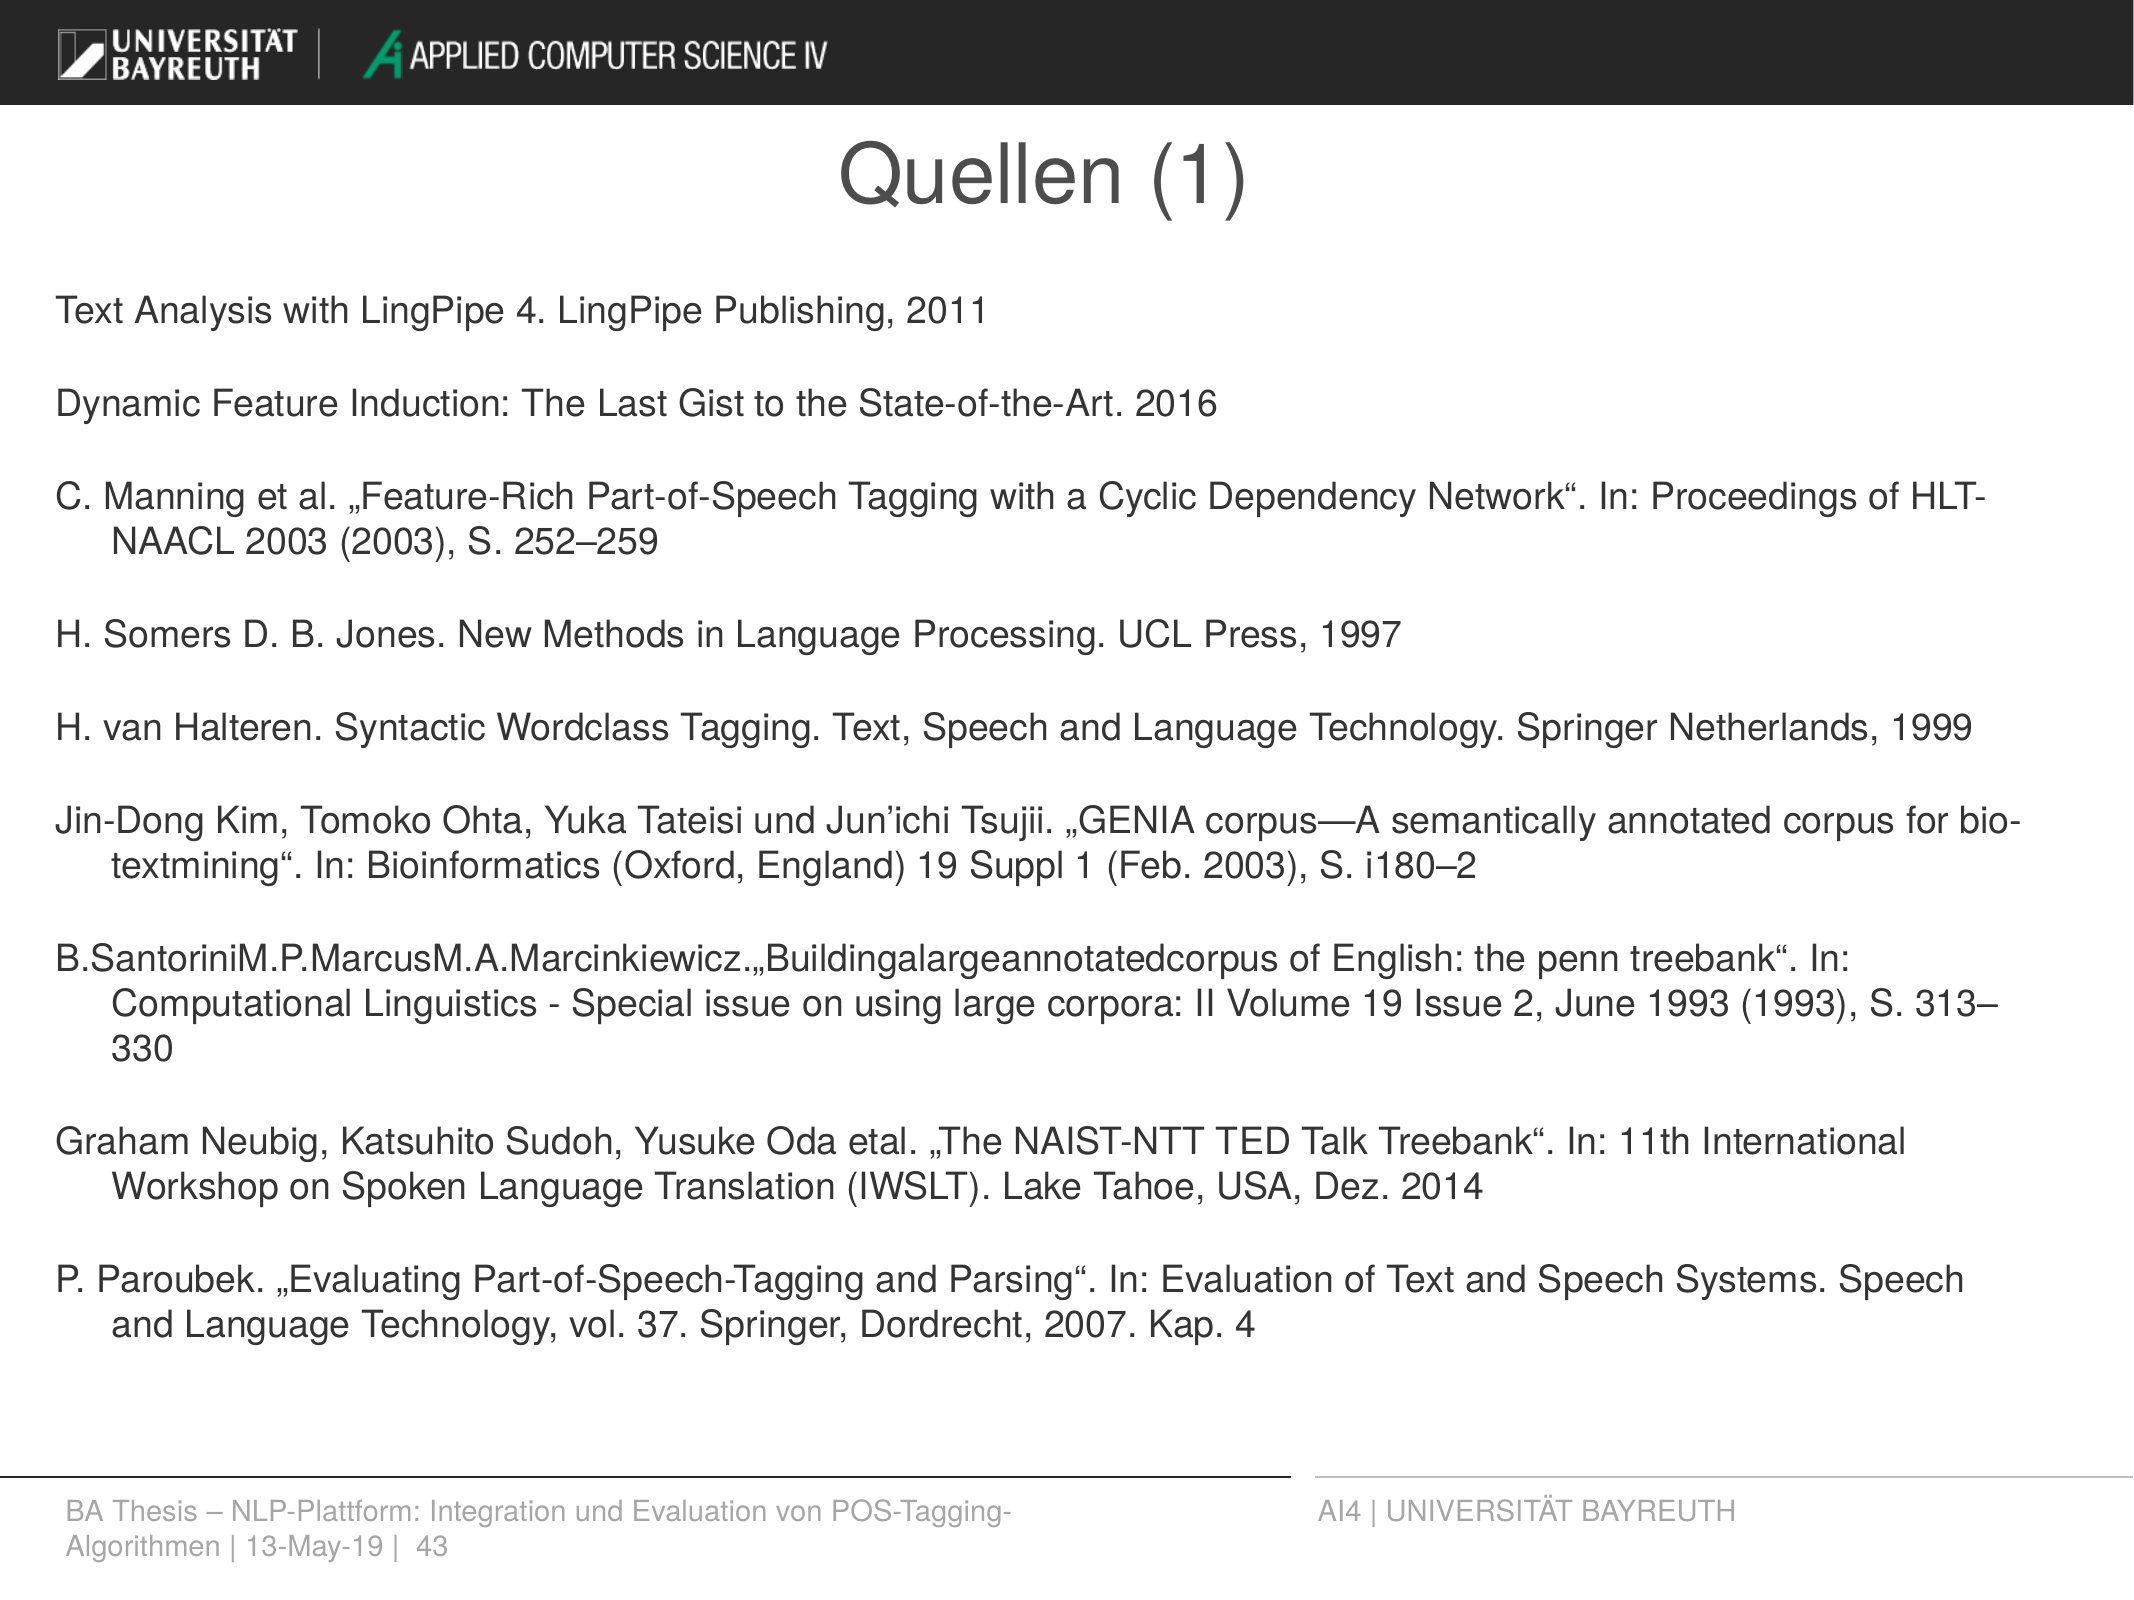

# Quellen (1)
Text Analysis with LingPipe 4. LingPipe Publishing, 2011
Dynamic Feature Induction: The Last Gist to the State-of-the-Art. 2016
C. Manning et al. „Feature-Rich Part-of-Speech Tagging with a Cyclic Dependency Network“. In: Proceedings of HLT-NAACL 2003 (2003), S. 252–259
H. Somers D. B. Jones. New Methods in Language Processing. UCL Press, 1997
H. van Halteren. Syntactic Wordclass Tagging. Text, Speech and Language Technology. Springer Netherlands, 1999
Jin-Dong Kim, Tomoko Ohta, Yuka Tateisi und Jun’ichi Tsujii. „GENIA corpus—A semantically annotated corpus for bio-textmining“. In: Bioinformatics (Oxford, England) 19 Suppl 1 (Feb. 2003), S. i180–2
B.SantoriniM.P.MarcusM.A.Marcinkiewicz.„Buildingalargeannotatedcorpus of English: the penn treebank“. In: Computational Linguistics - Special issue on using large corpora: II Volume 19 Issue 2, June 1993 (1993), S. 313–330
Graham Neubig, Katsuhito Sudoh, Yusuke Oda etal. „The NAIST-NTT TED Talk Treebank“. In: 11th International Workshop on Spoken Language Translation (IWSLT). Lake Tahoe, USA, Dez. 2014
P. Paroubek. „Evaluating Part-of-Speech-Tagging and Parsing“. In: Evaluation of Text and Speech Systems. Speech and Language Technology, vol. 37. Springer, Dordrecht, 2007. Kap. 4